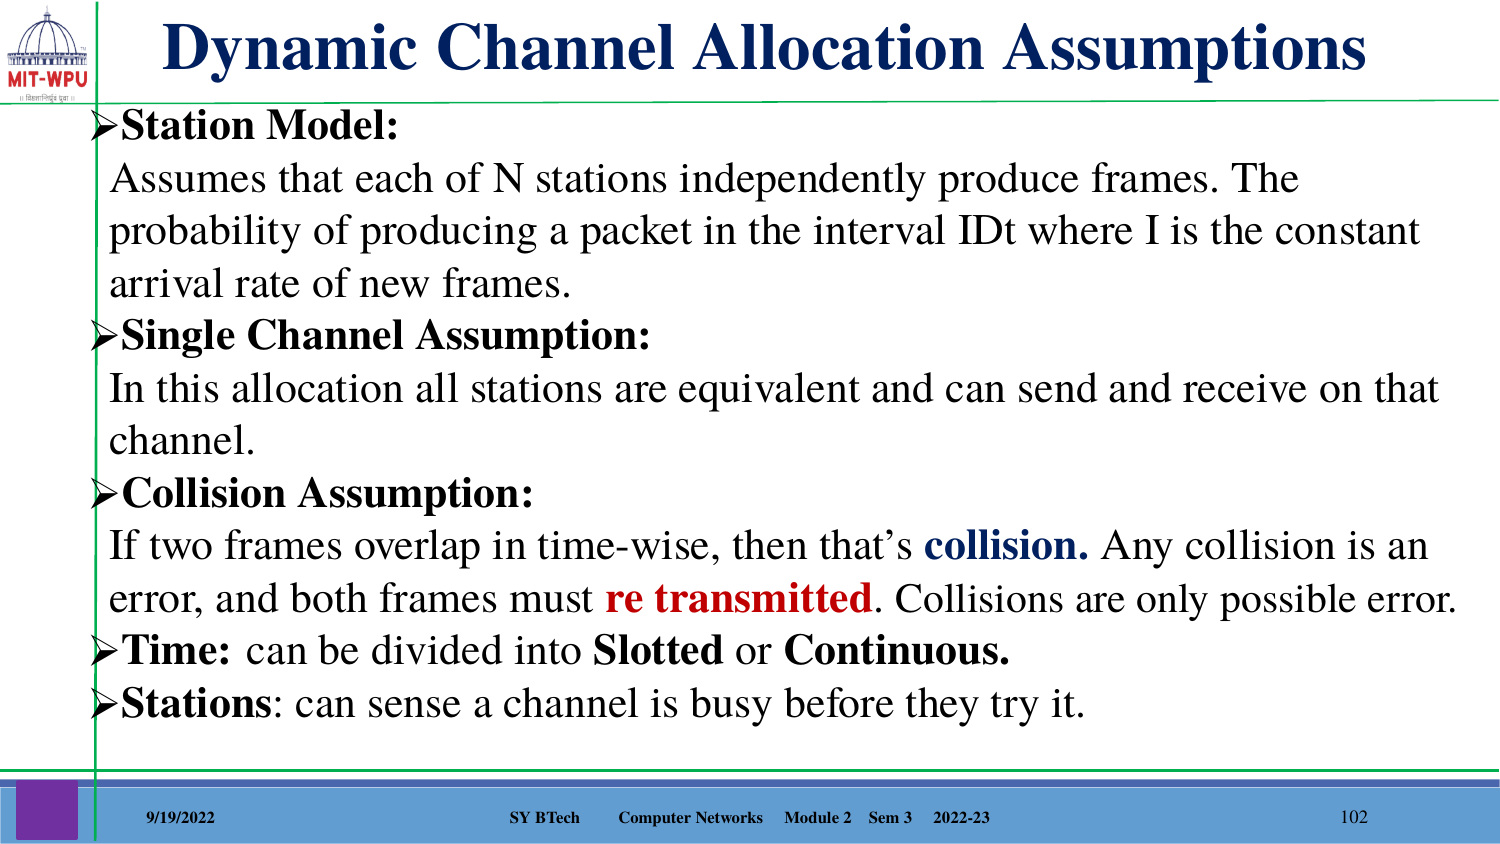

Dynamic Channel Allocation Assumptions
Station Model: 
Assumes that each of N stations independently produce frames. The probability of producing a packet in the interval IDt where I is the constant arrival rate of new frames.
Single Channel Assumption: 
In this allocation all stations are equivalent and can send and receive on that channel.
Collision Assumption: 
If two frames overlap in time-wise, then that’s collision. Any collision is an error, and both frames must re transmitted. Collisions are only possible error.
Time: can be divided into Slotted or Continuous.
Stations: can sense a channel is busy before they try it.

9/19/2022
SY BTech         Computer Networks     Module 2    Sem 3     2022-23
102